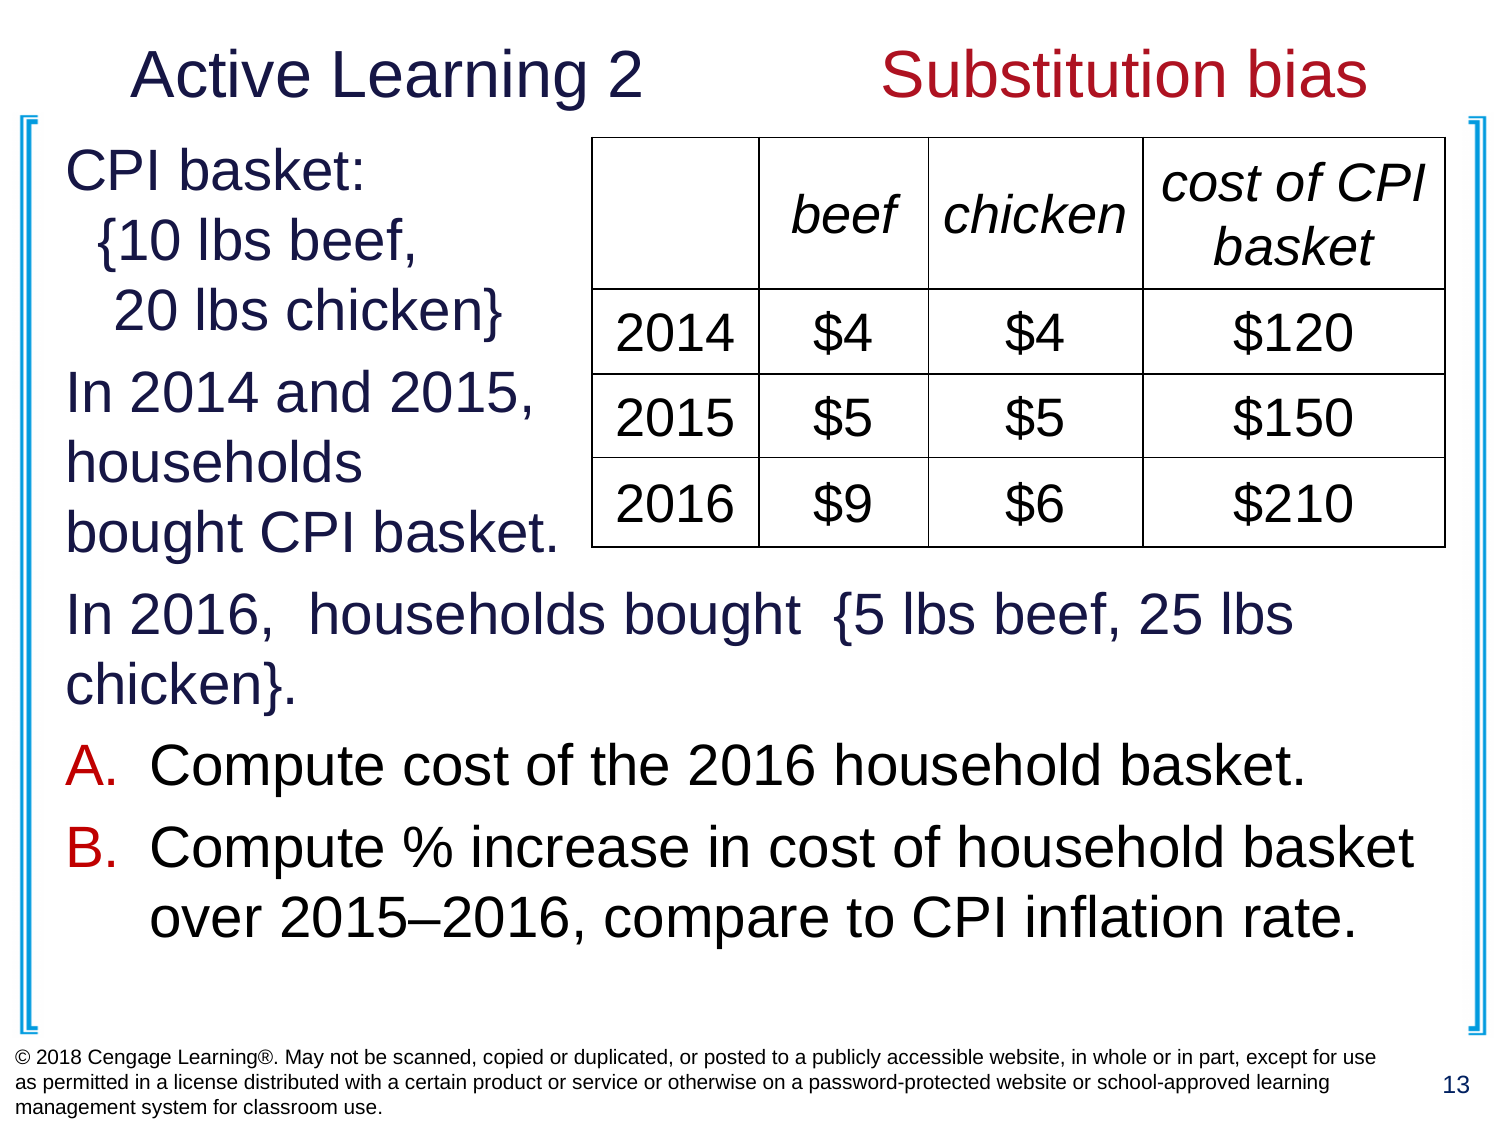

# Active Learning 2		Substitution bias
CPI basket:
  {10 lbs beef,
   20 lbs chicken}
In 2014 and 2015,
households
bought CPI basket.
In 2016,  households bought  {5 lbs beef, 25 lbs chicken}.
Compute cost of the 2016 household basket.
Compute % increase in cost of household basket over 2015–2016, compare to CPI inflation rate.
|  | beef | chicken | cost of CPI basket |
| --- | --- | --- | --- |
| 2014 | $4 | $4 | $120 |
| 2015 | $5 | $5 | $150 |
| 2016 | $9 | $6 | $210 |
© 2018 Cengage Learning®. May not be scanned, copied or duplicated, or posted to a publicly accessible website, in whole or in part, except for use as permitted in a license distributed with a certain product or service or otherwise on a password-protected website or school-approved learning management system for classroom use.
13